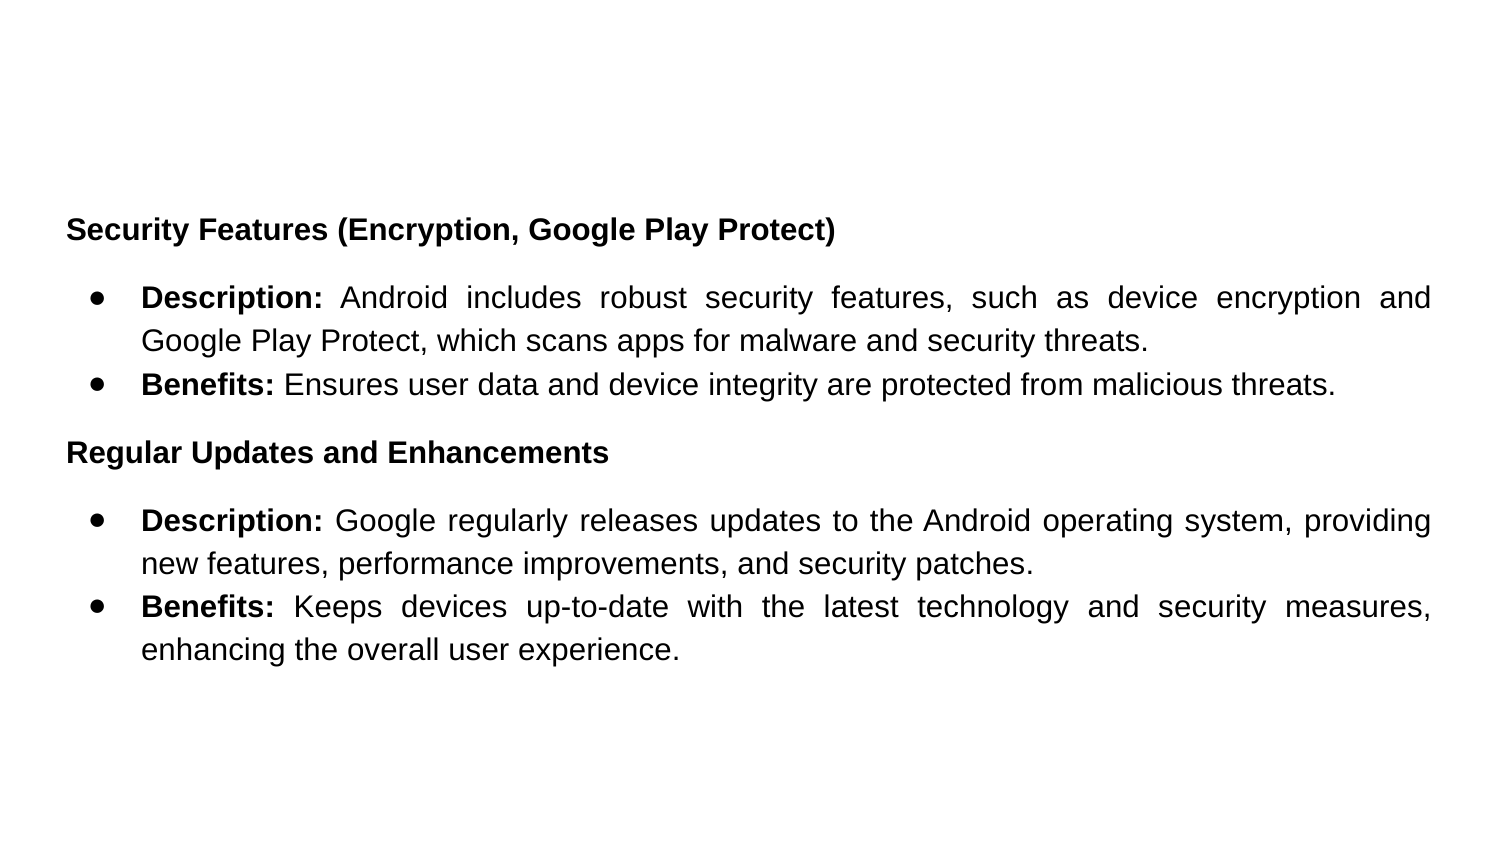

#
Security Features (Encryption, Google Play Protect)
Description: Android includes robust security features, such as device encryption and Google Play Protect, which scans apps for malware and security threats.
Benefits: Ensures user data and device integrity are protected from malicious threats.
Regular Updates and Enhancements
Description: Google regularly releases updates to the Android operating system, providing new features, performance improvements, and security patches.
Benefits: Keeps devices up-to-date with the latest technology and security measures, enhancing the overall user experience.